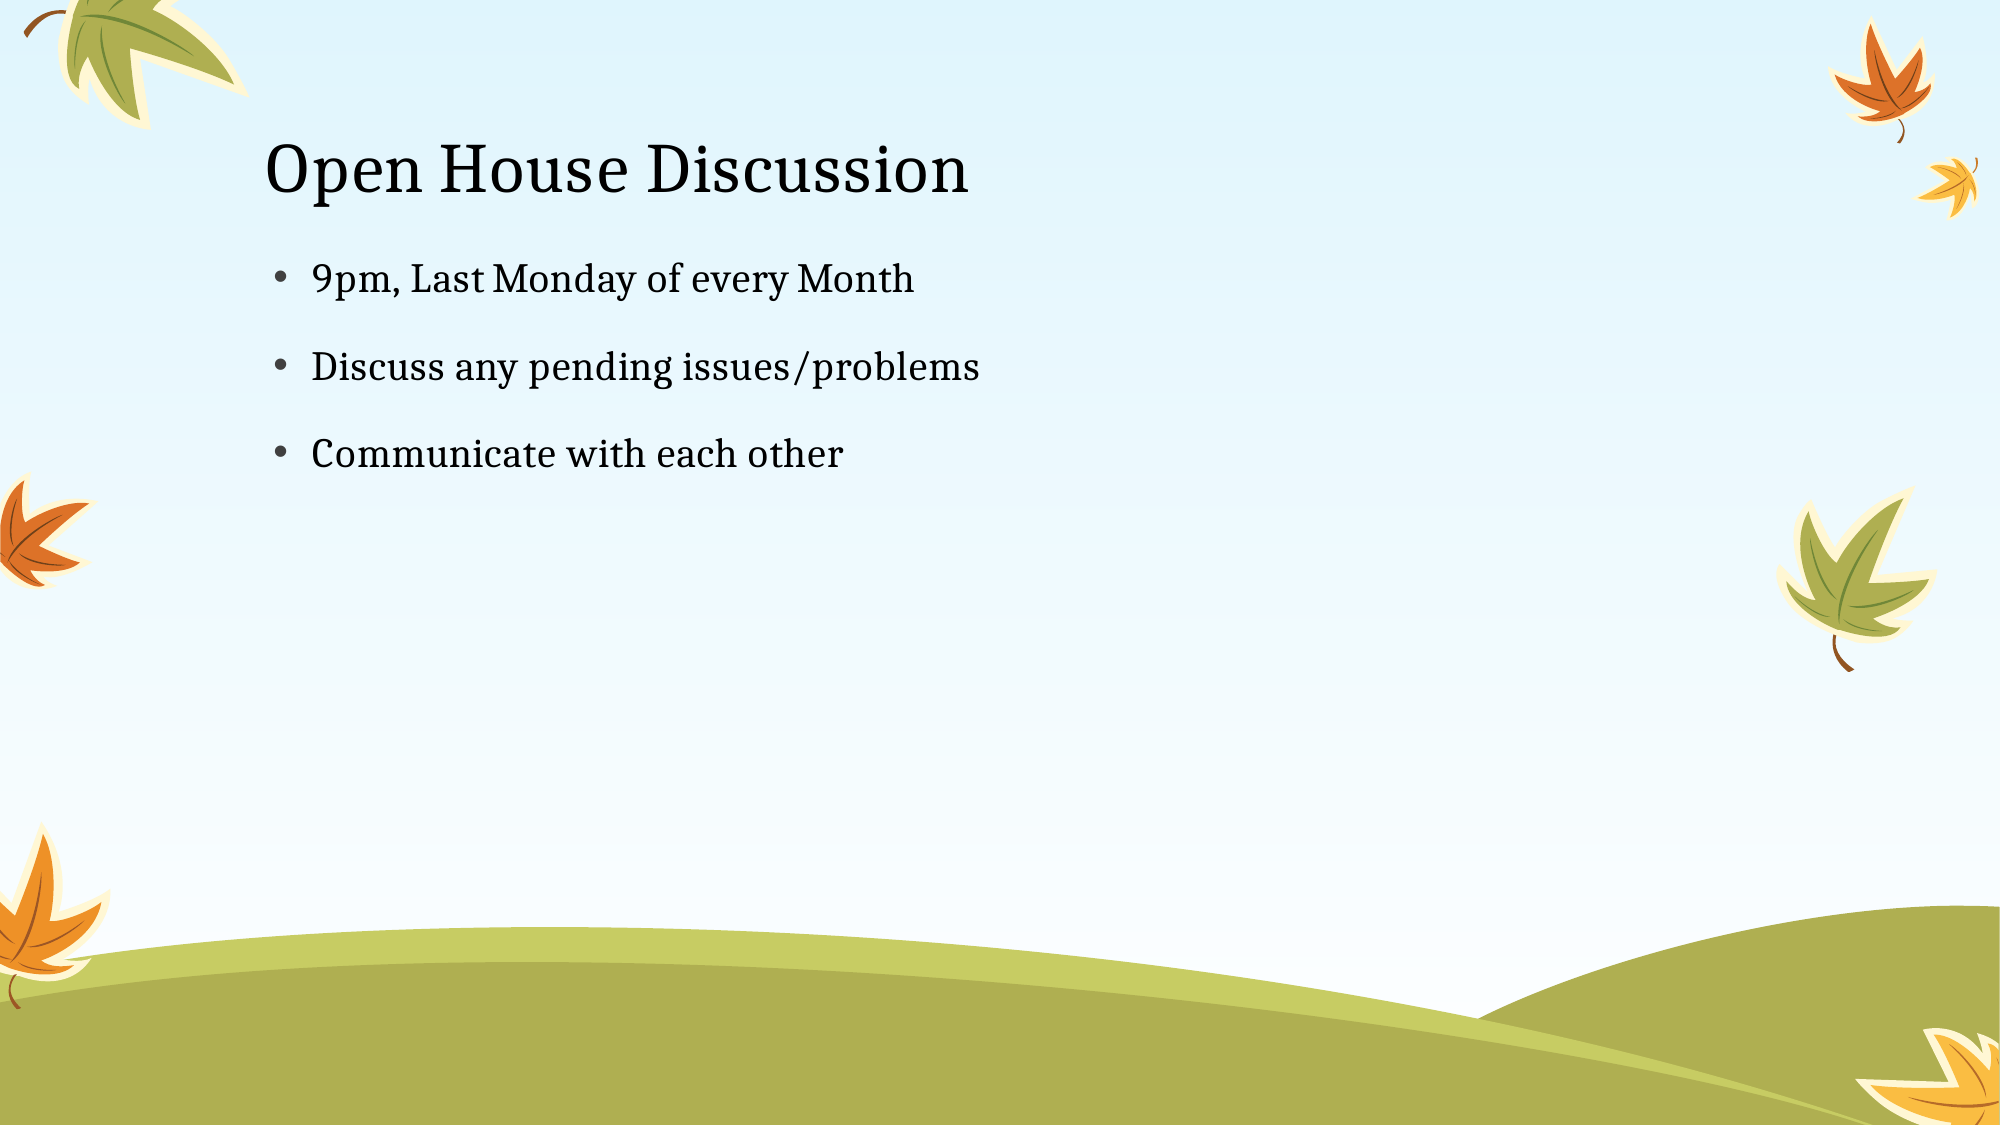

# Open House Discussion
9pm, Last Monday of every Month
Discuss any pending issues/problems
Communicate with each other